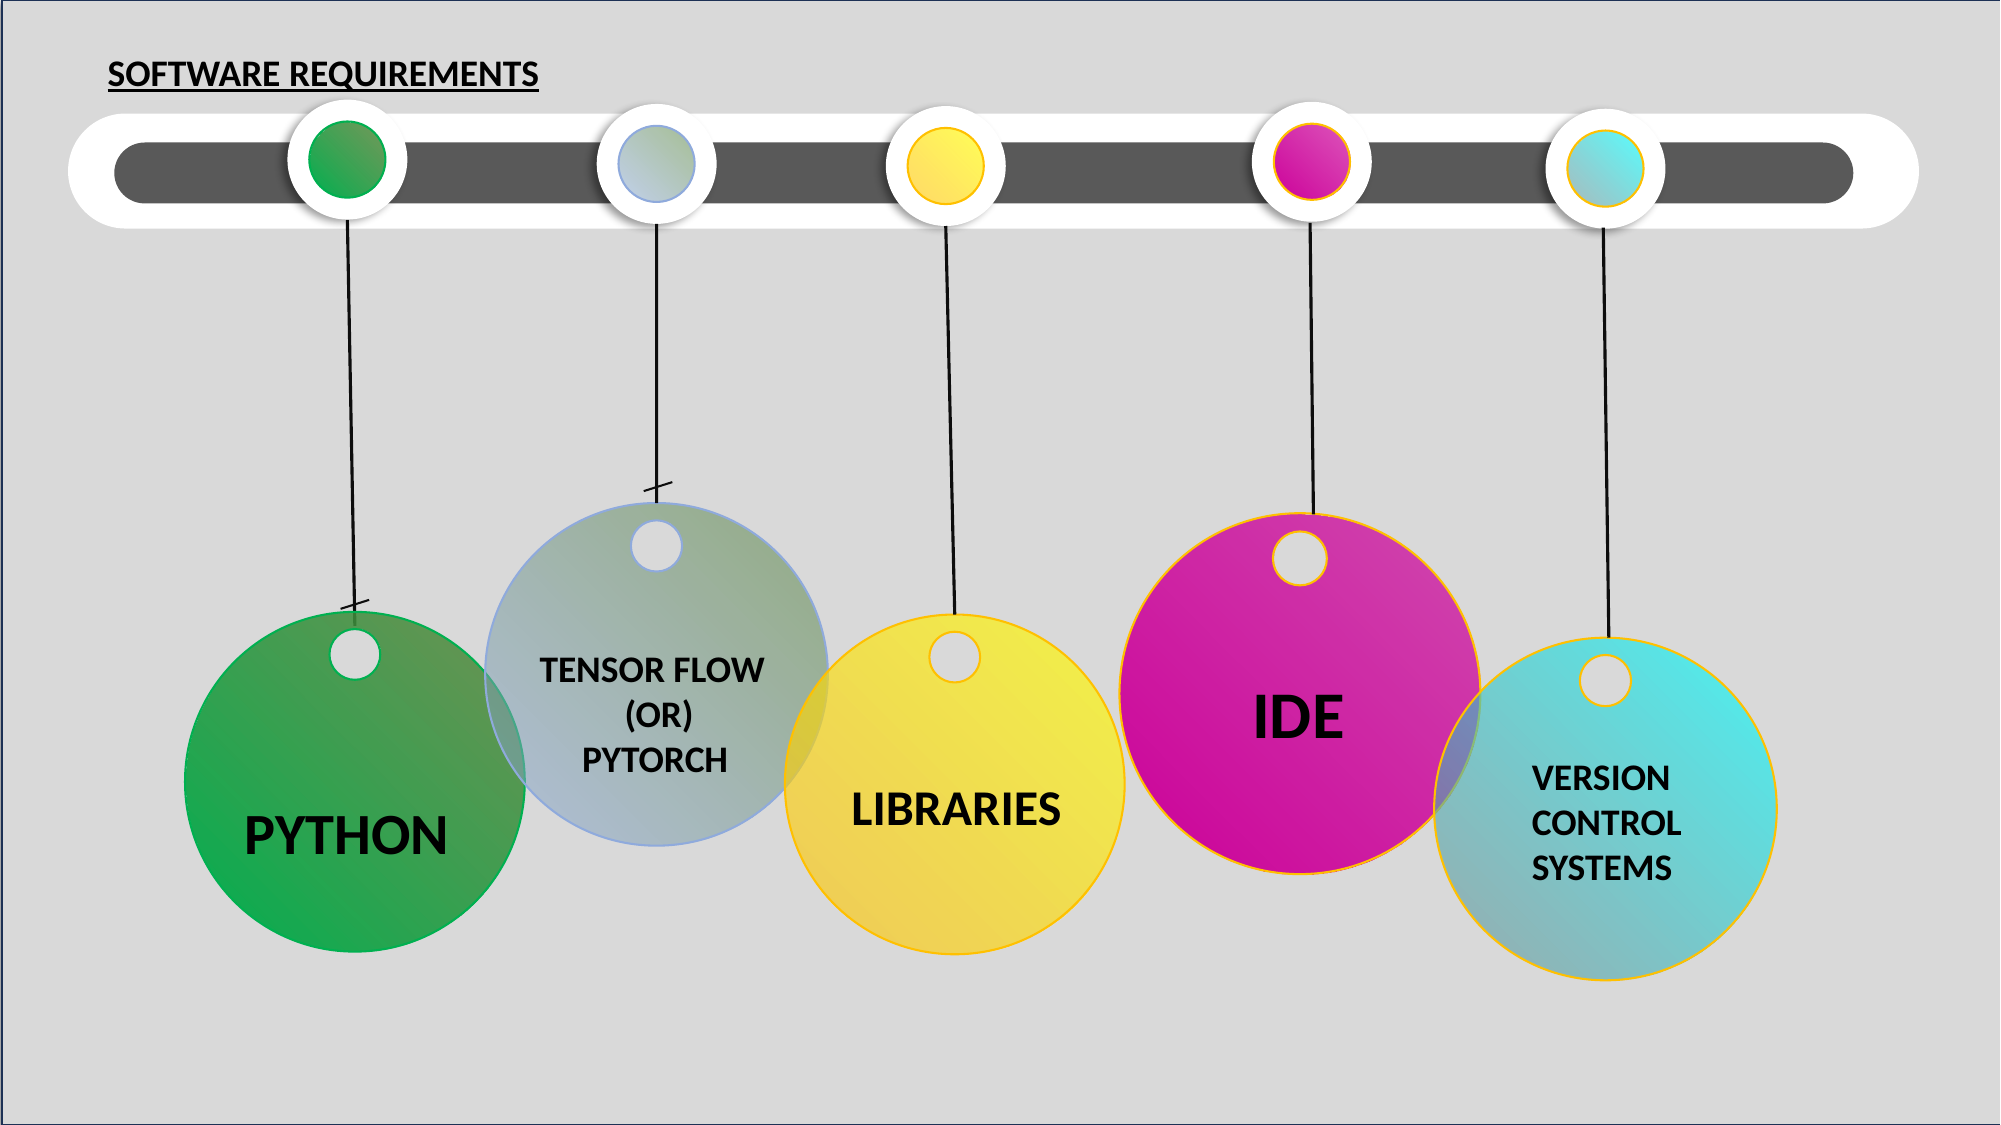

SOFTWARE REQUIREMENTS

PYTHON

IDE

TENSOR FLOW
          (OR)
     PYTORCH

LIBRARIES

VERSION
CONTROL SYSTEMS